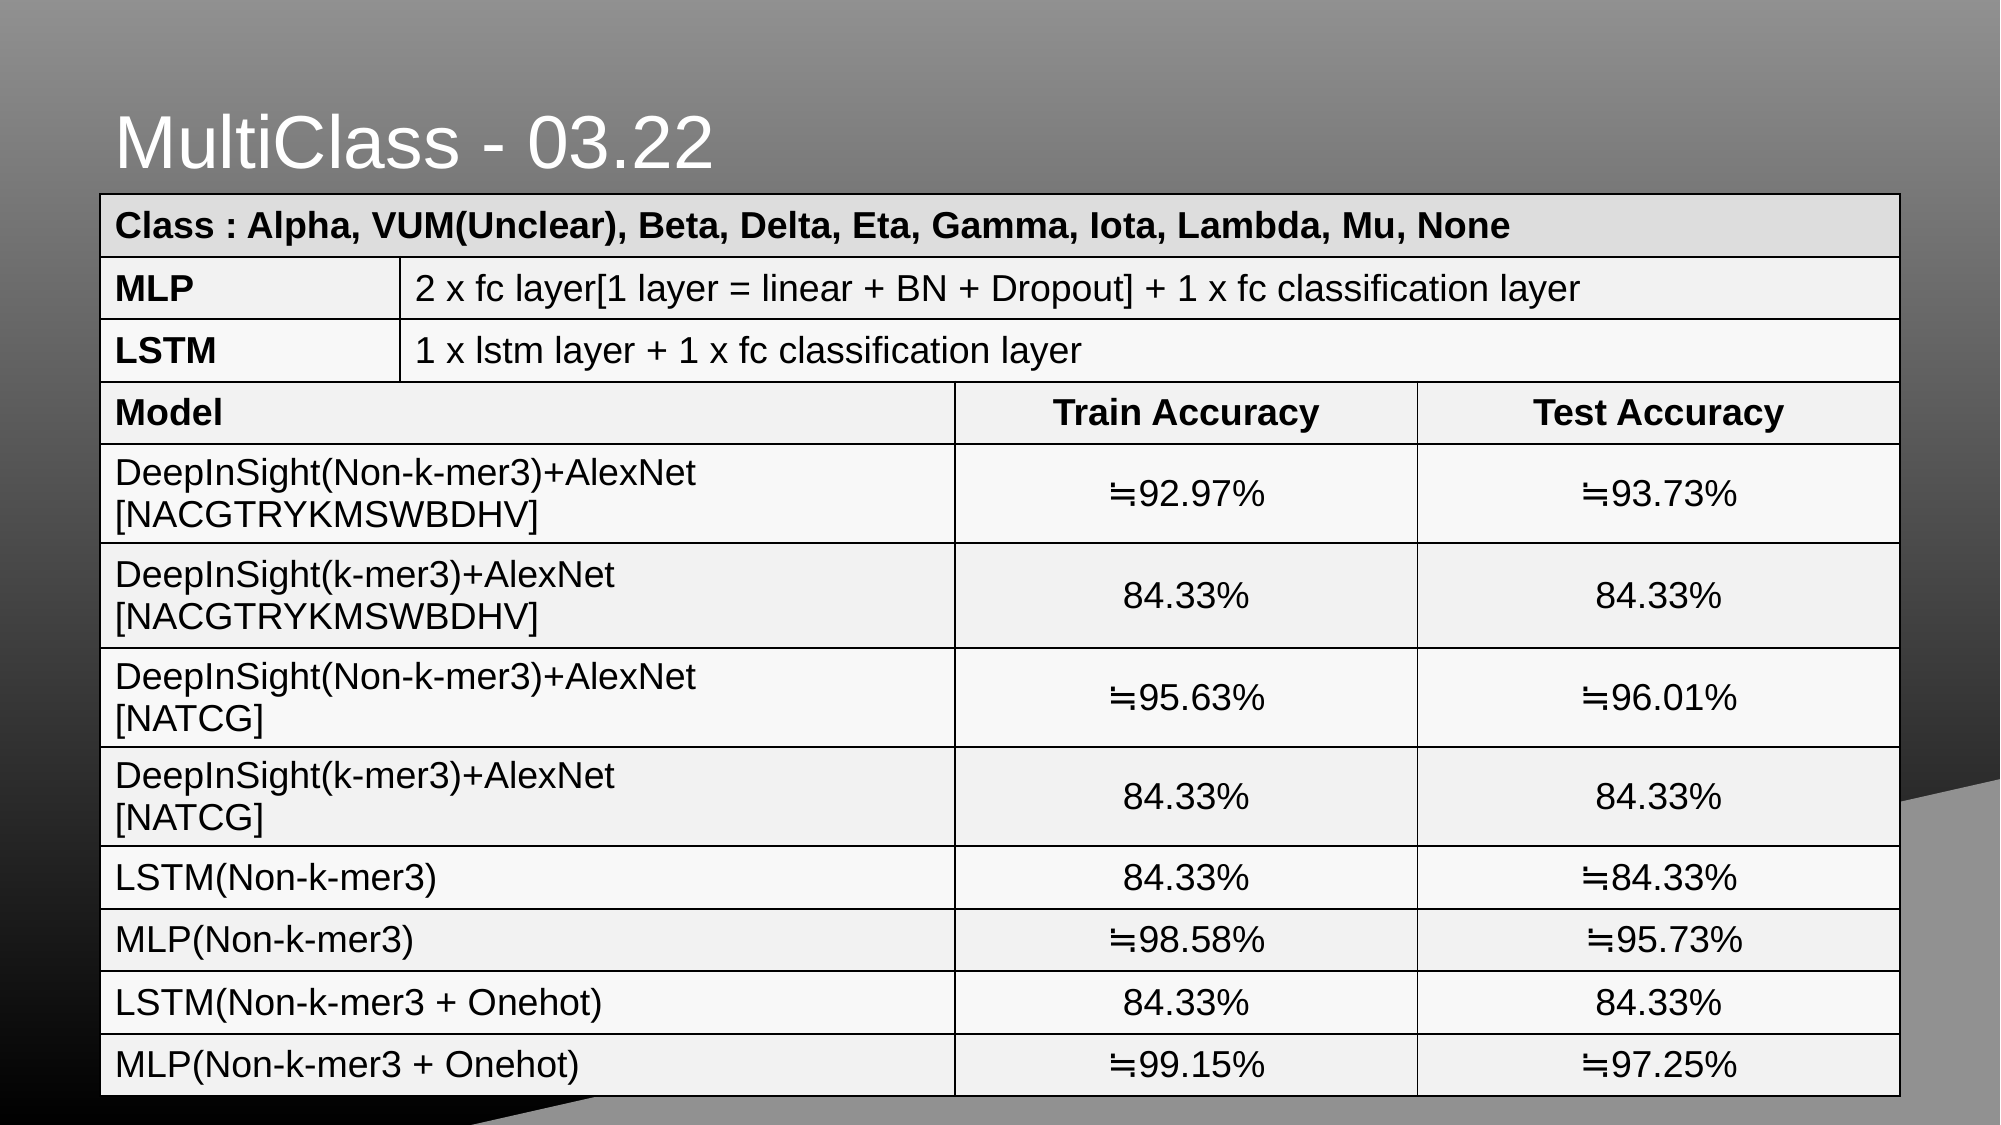

# MultiClass - 03.22
| Class : Alpha, VUM(Unclear), Beta, Delta, Eta, Gamma, Iota, Lambda, Mu, None |  |  |  |
| --- | --- | --- | --- |
| MLP | 2 x fc layer[1 layer = linear + BN + Dropout] + 1 x fc classification layer |  |  |
| LSTM | 1 x lstm layer + 1 x fc classification layer |  |  |
| Model |  | Train Accuracy | Test Accuracy |
| DeepInSight(Non-k-mer3)+AlexNet [NACGTRYKMSWBDHV] |  | ≒92.97% | ≒93.73% |
| DeepInSight(k-mer3)+AlexNet [NACGTRYKMSWBDHV] |  | 84.33% | 84.33% |
| DeepInSight(Non-k-mer3)+AlexNet [NATCG] |  | ≒95.63% | ≒96.01% |
| DeepInSight(k-mer3)+AlexNet [NATCG] |  | 84.33% | 84.33% |
| LSTM(Non-k-mer3) |  | 84.33% | ≒84.33% |
| MLP(Non-k-mer3) |  | ≒98.58% | ≒95.73% |
| LSTM(Non-k-mer3 + Onehot) |  | 84.33% | 84.33% |
| MLP(Non-k-mer3 + Onehot) |  | ≒99.15% | ≒97.25% |